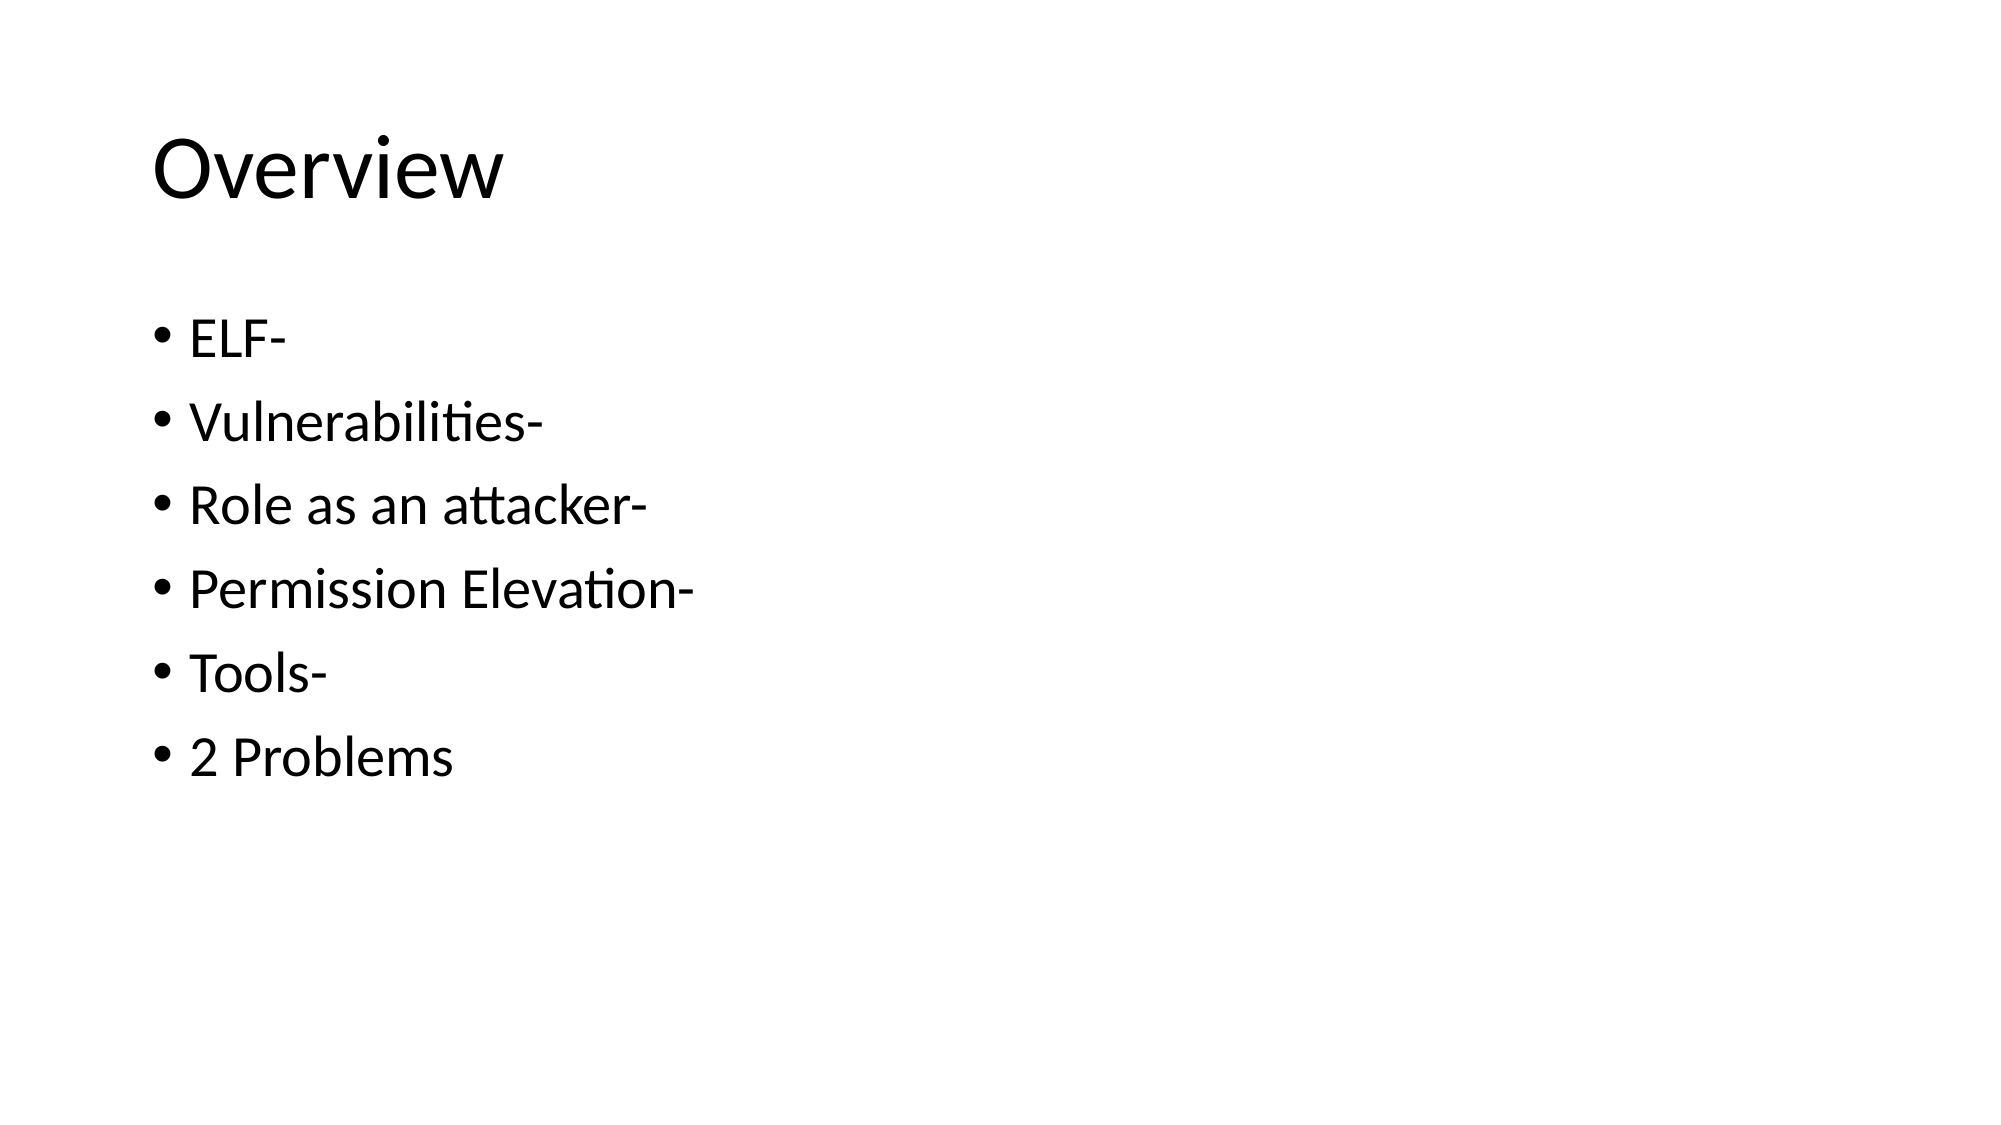

# Overview
ELF-
Vulnerabilities-
Role as an attacker-
Permission Elevation-
Tools-
2 Problems